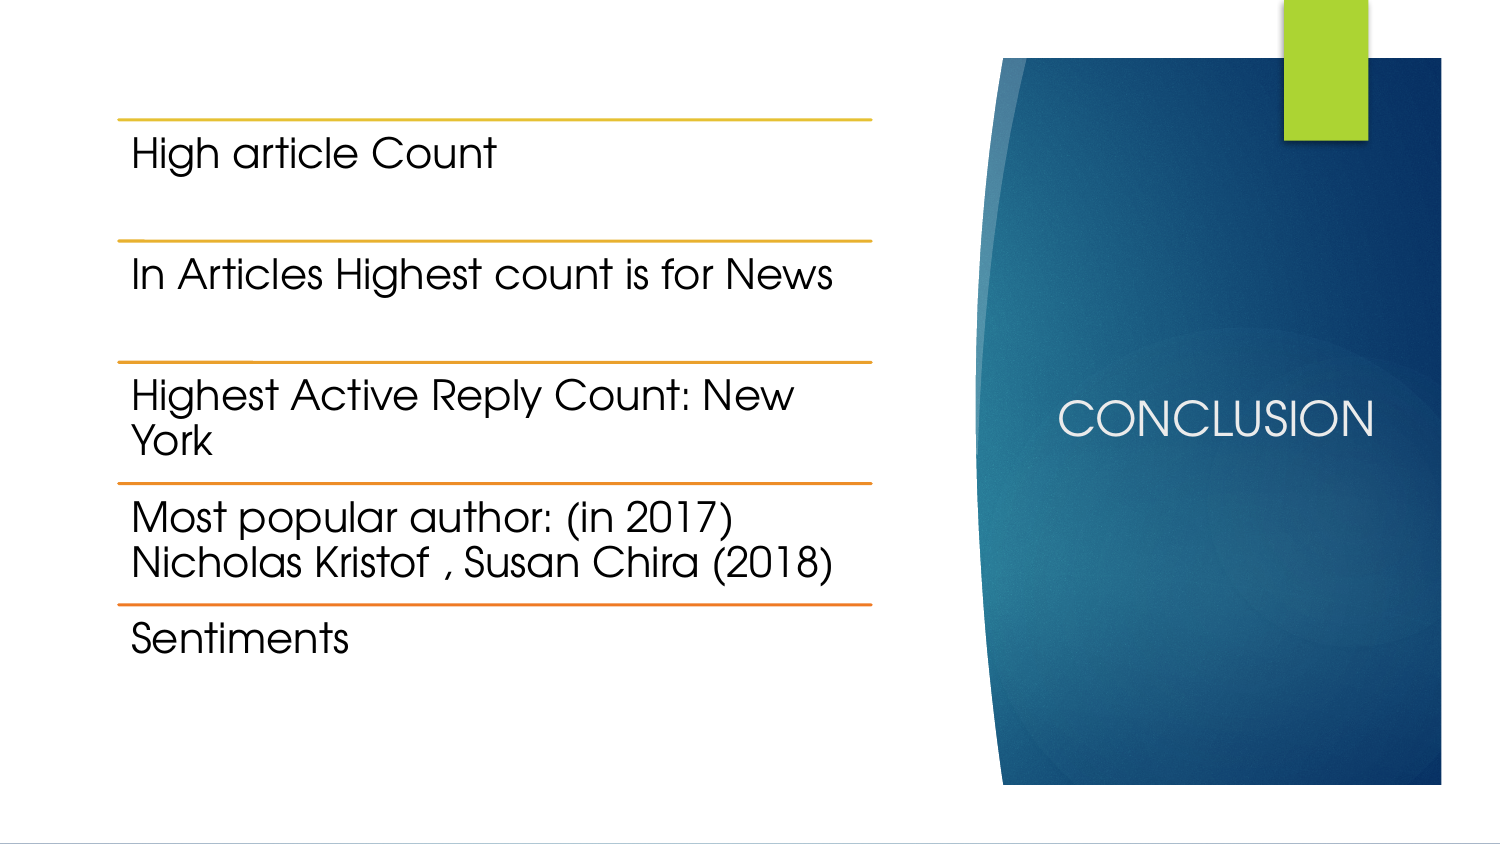

High article Count
In Articles Highest count is for News
Highest Active Reply Count: New York
Most popular author: (in 2017) Nicholas Kristof , Susan Chira (2018)
Sentiments
# CONCLUSION